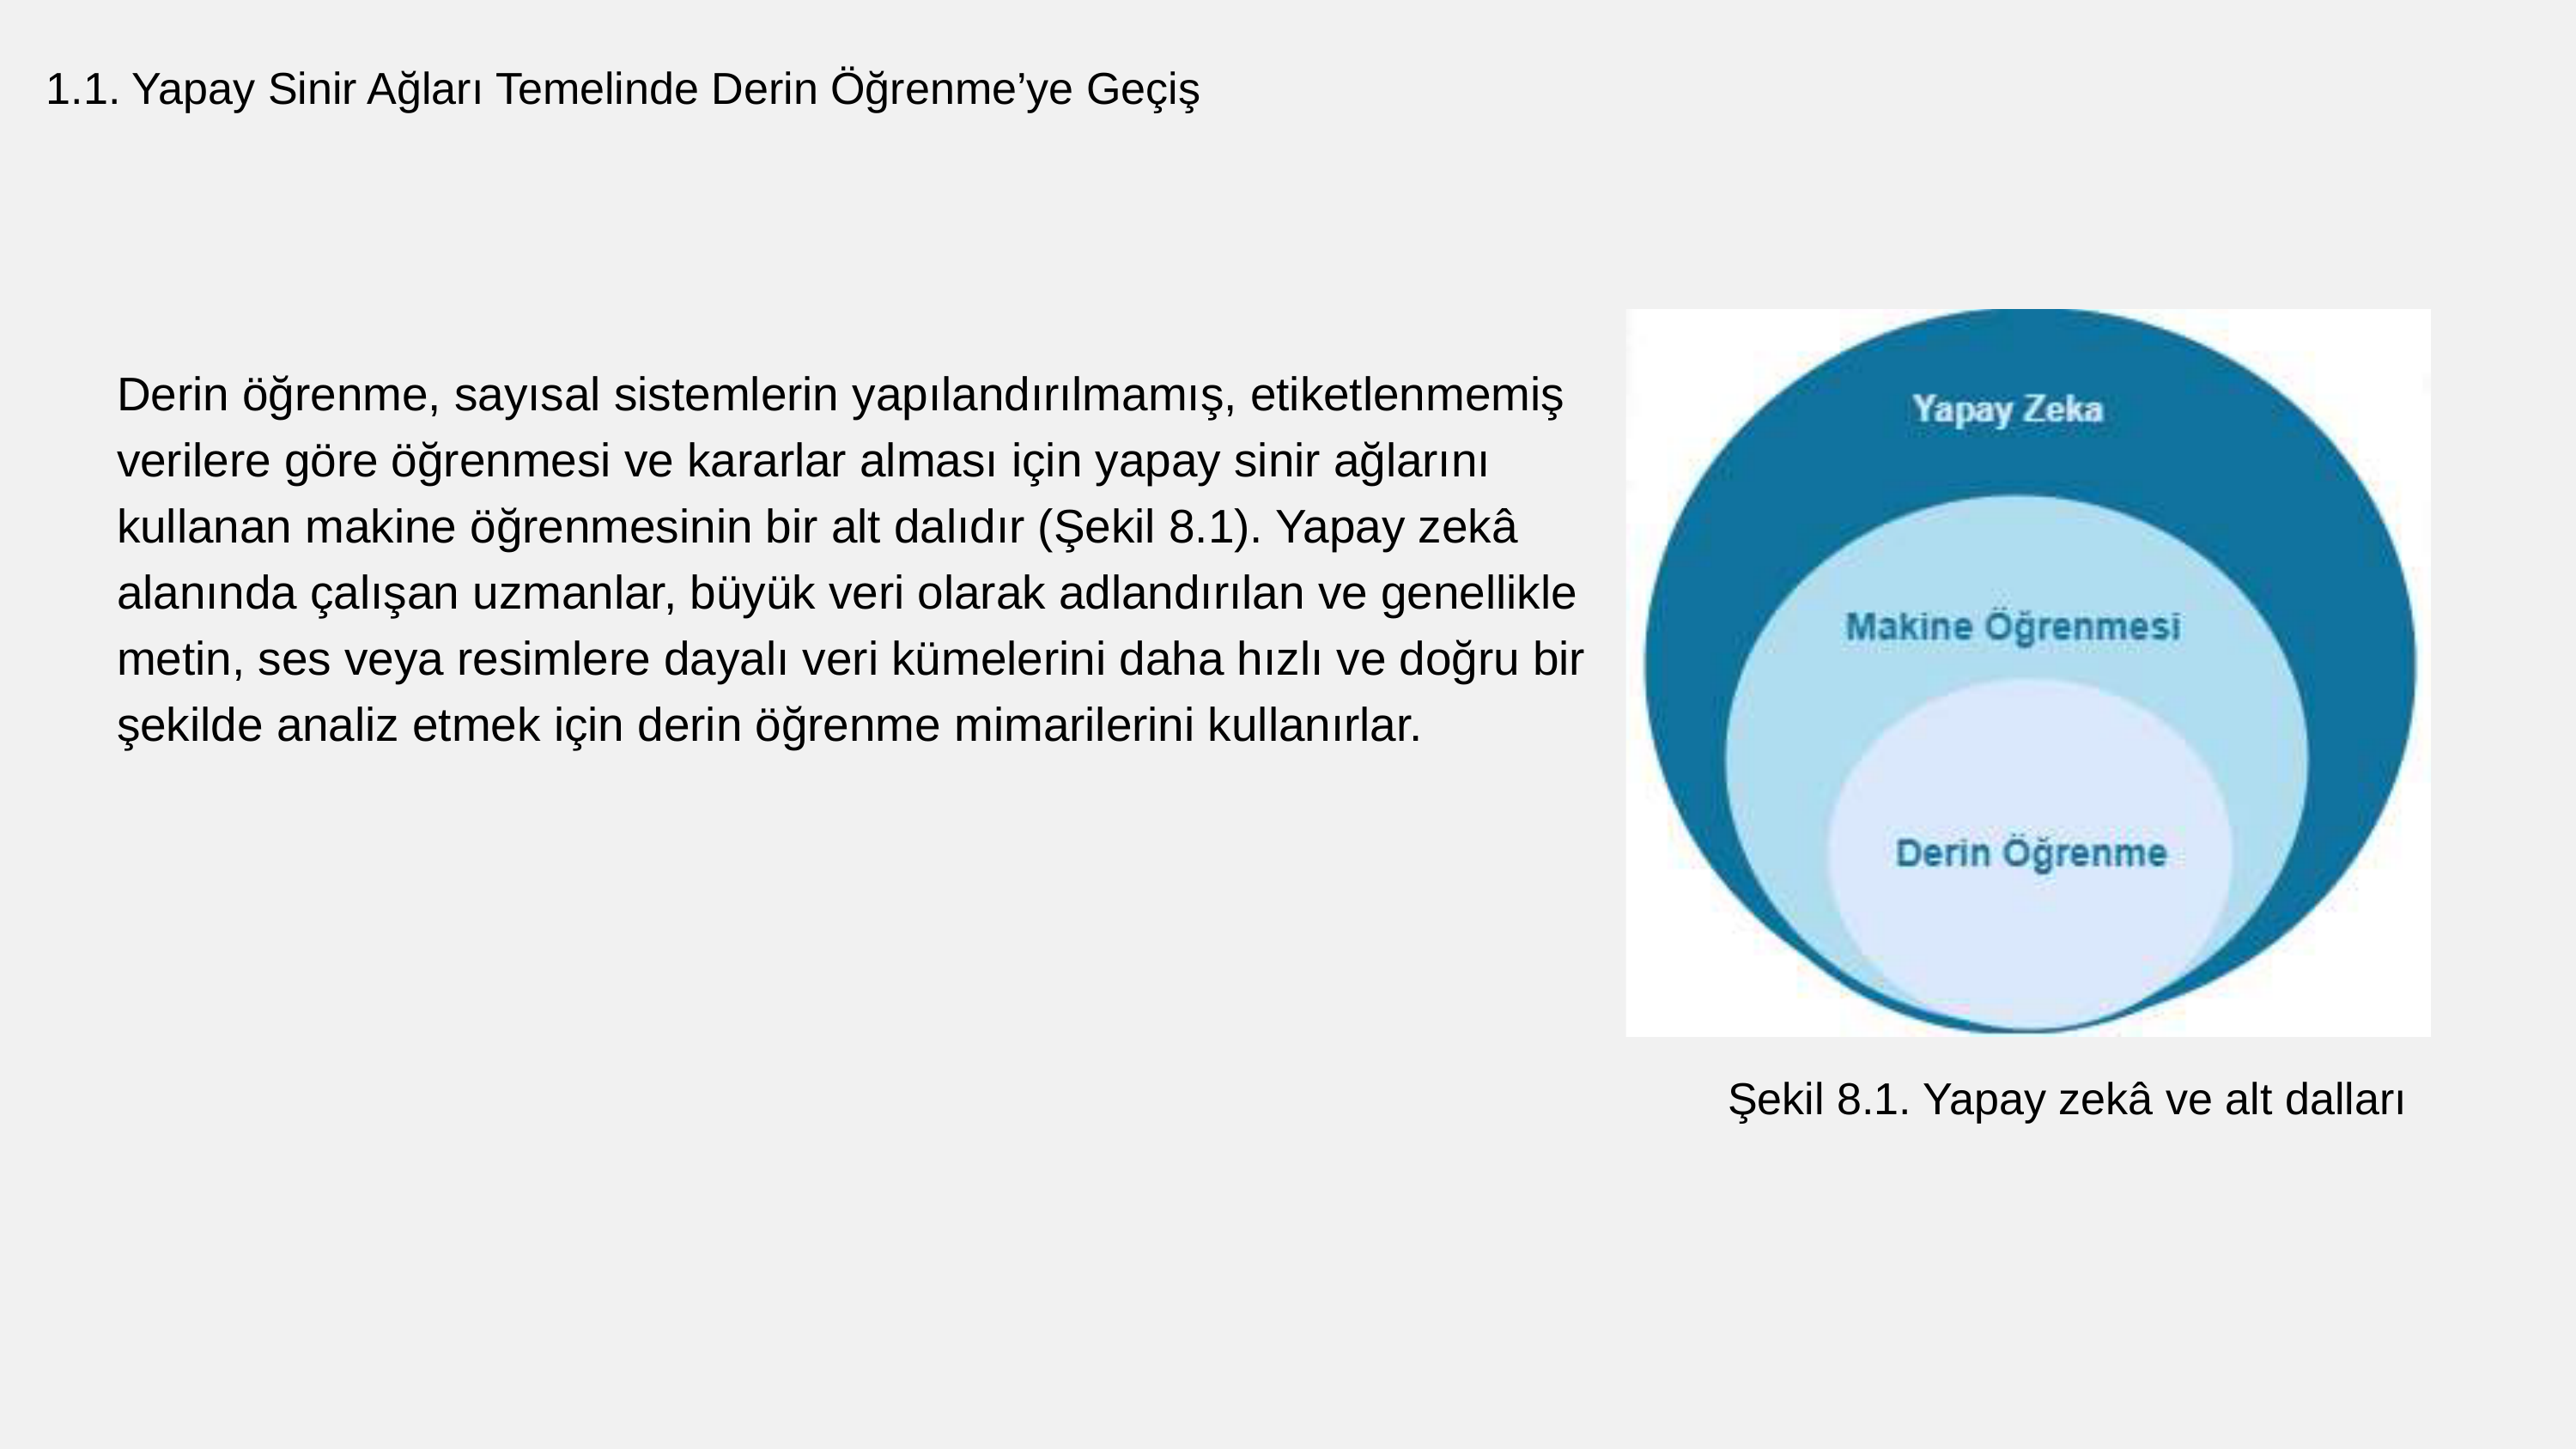

1.1. Yapay Sinir Ağları Temelinde Derin Öğrenme’ye Geçiş

Derin öğrenme, sayısal sistemlerin yapılandırılmamış, etiketlenmemiş verilere göre öğrenmesi ve kararlar alması için yapay sinir ağlarını kullanan makine öğrenmesinin bir alt dalıdır (Şekil 8.1). Yapay zekâ alanında çalışan uzmanlar, büyük veri olarak adlandırılan ve genellikle metin, ses veya resimlere dayalı veri kümelerini daha hızlı ve doğru bir şekilde analiz etmek için derin öğrenme mimarilerini kullanırlar.
Şekil 8.1. Yapay zekâ ve alt dalları